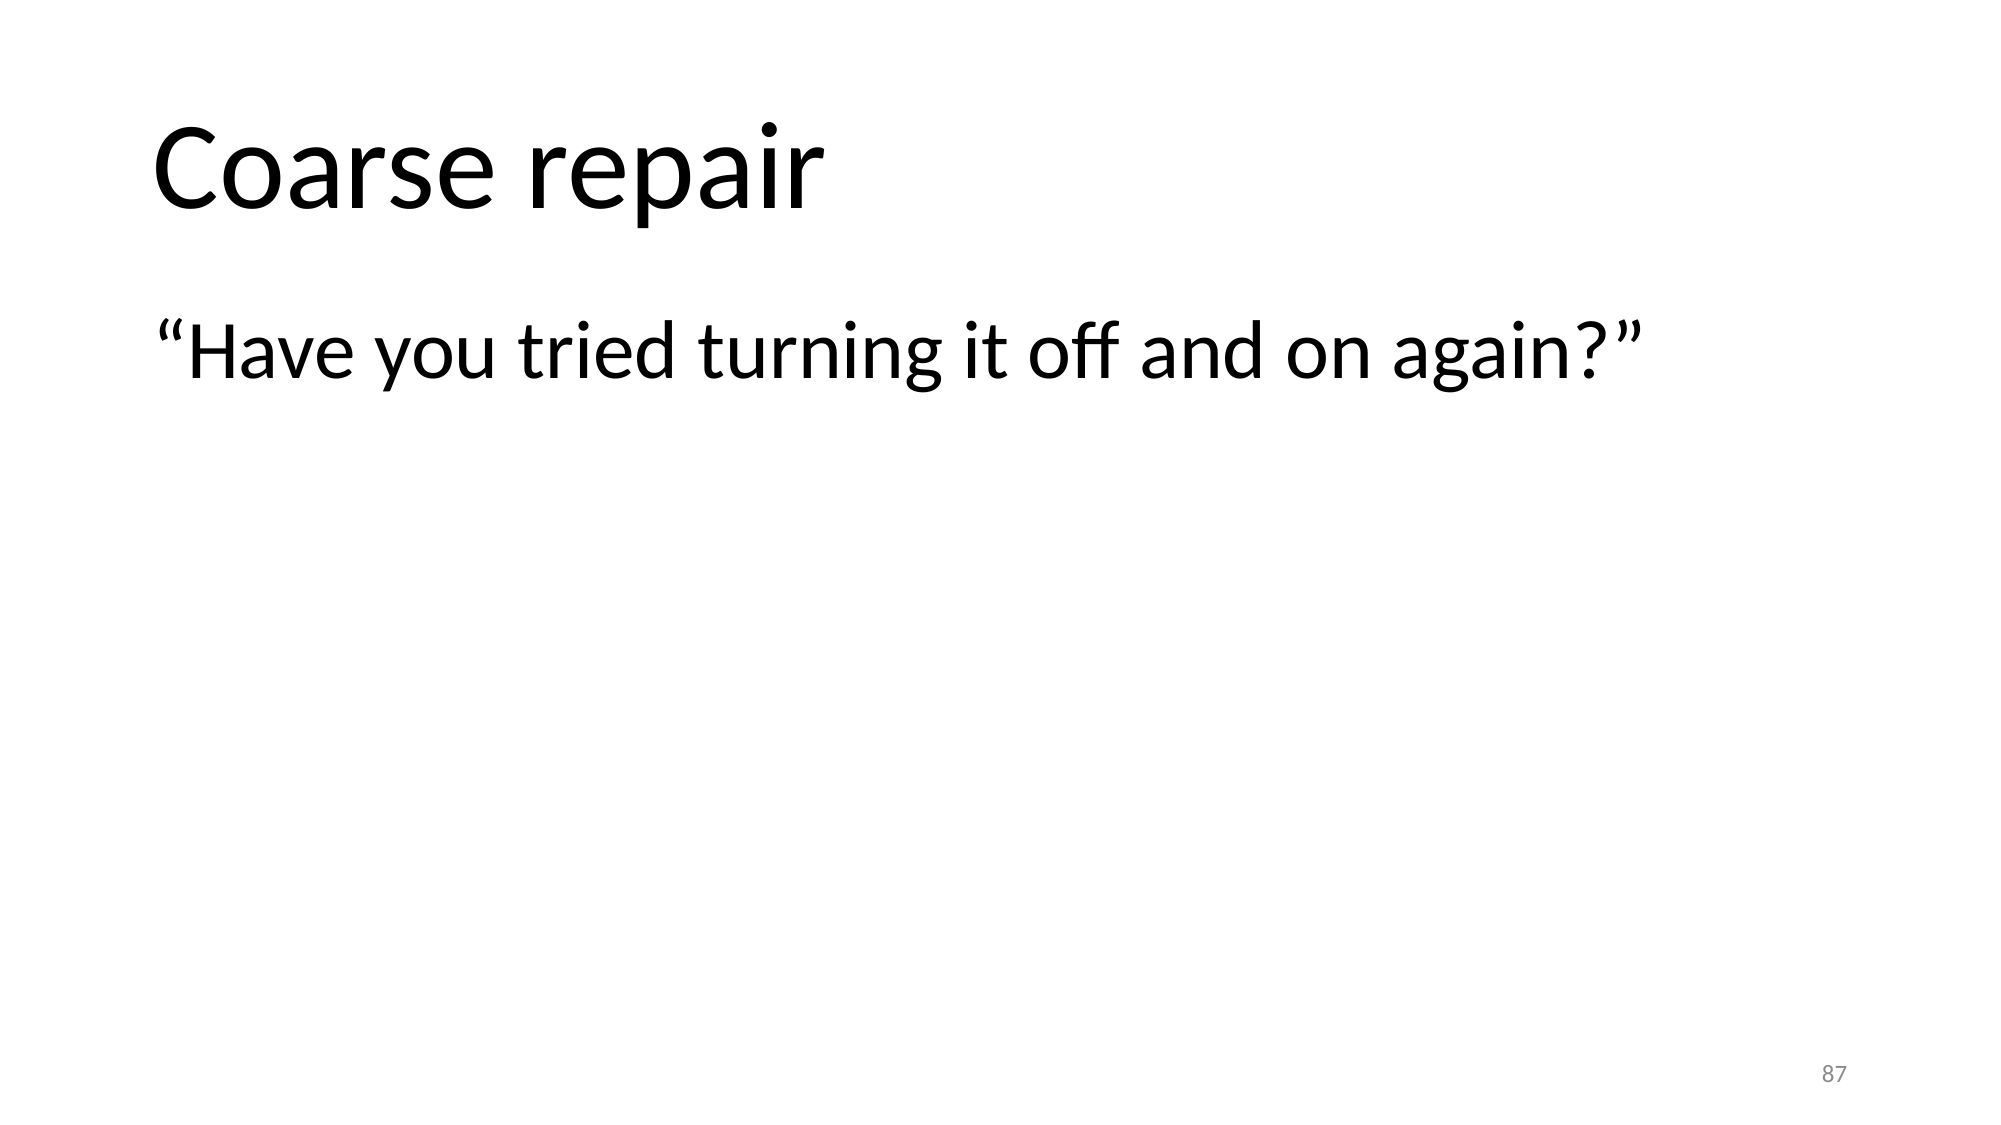

# Coarse repair
“Have you tried turning it off and on again?”
87